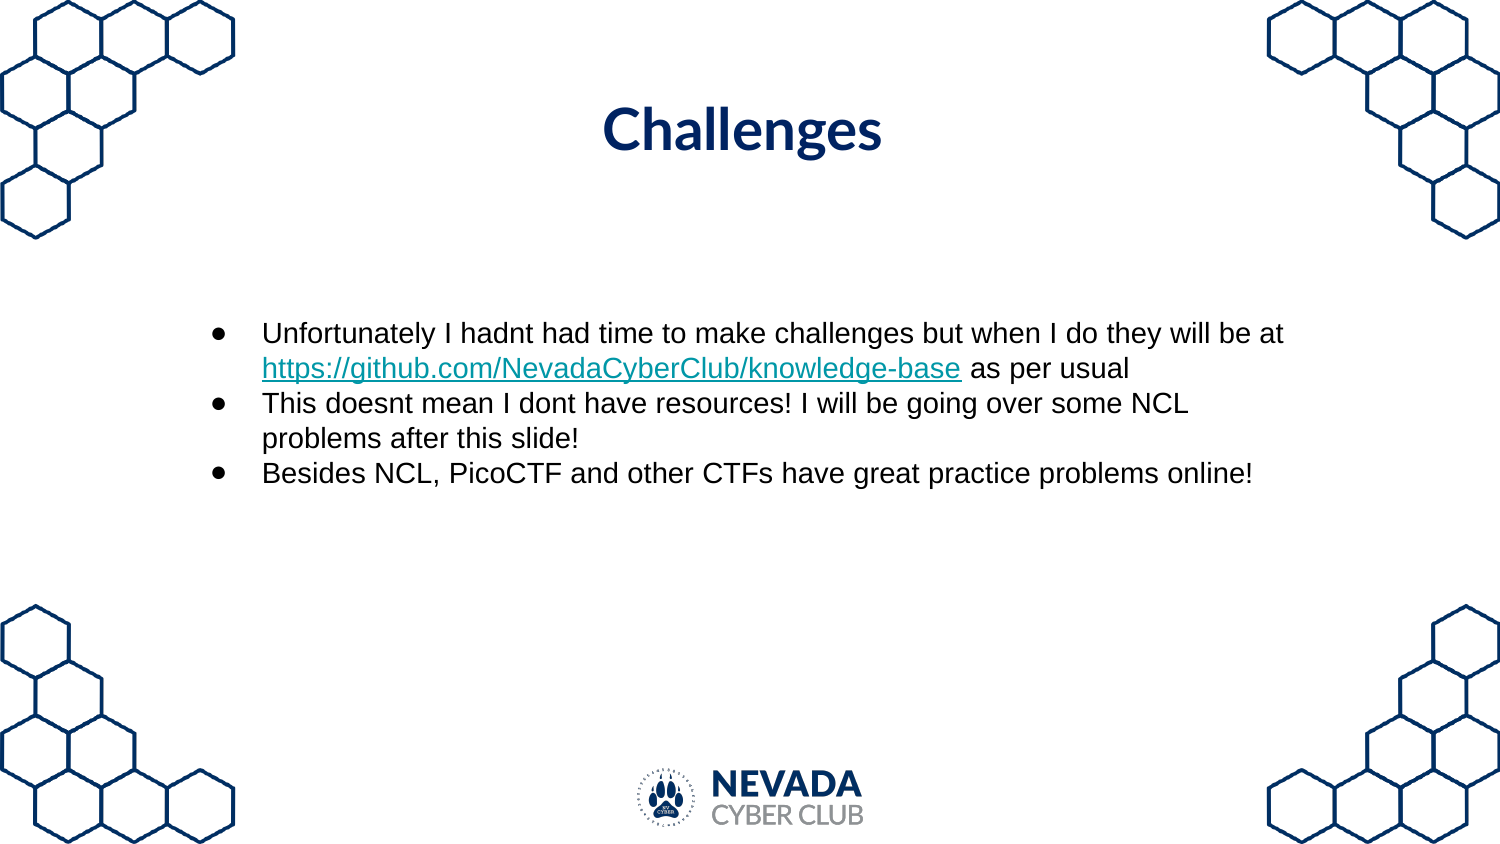

# Challenges
Unfortunately I hadnt had time to make challenges but when I do they will be at https://github.com/NevadaCyberClub/knowledge-base as per usual
This doesnt mean I dont have resources! I will be going over some NCL problems after this slide!
Besides NCL, PicoCTF and other CTFs have great practice problems online!